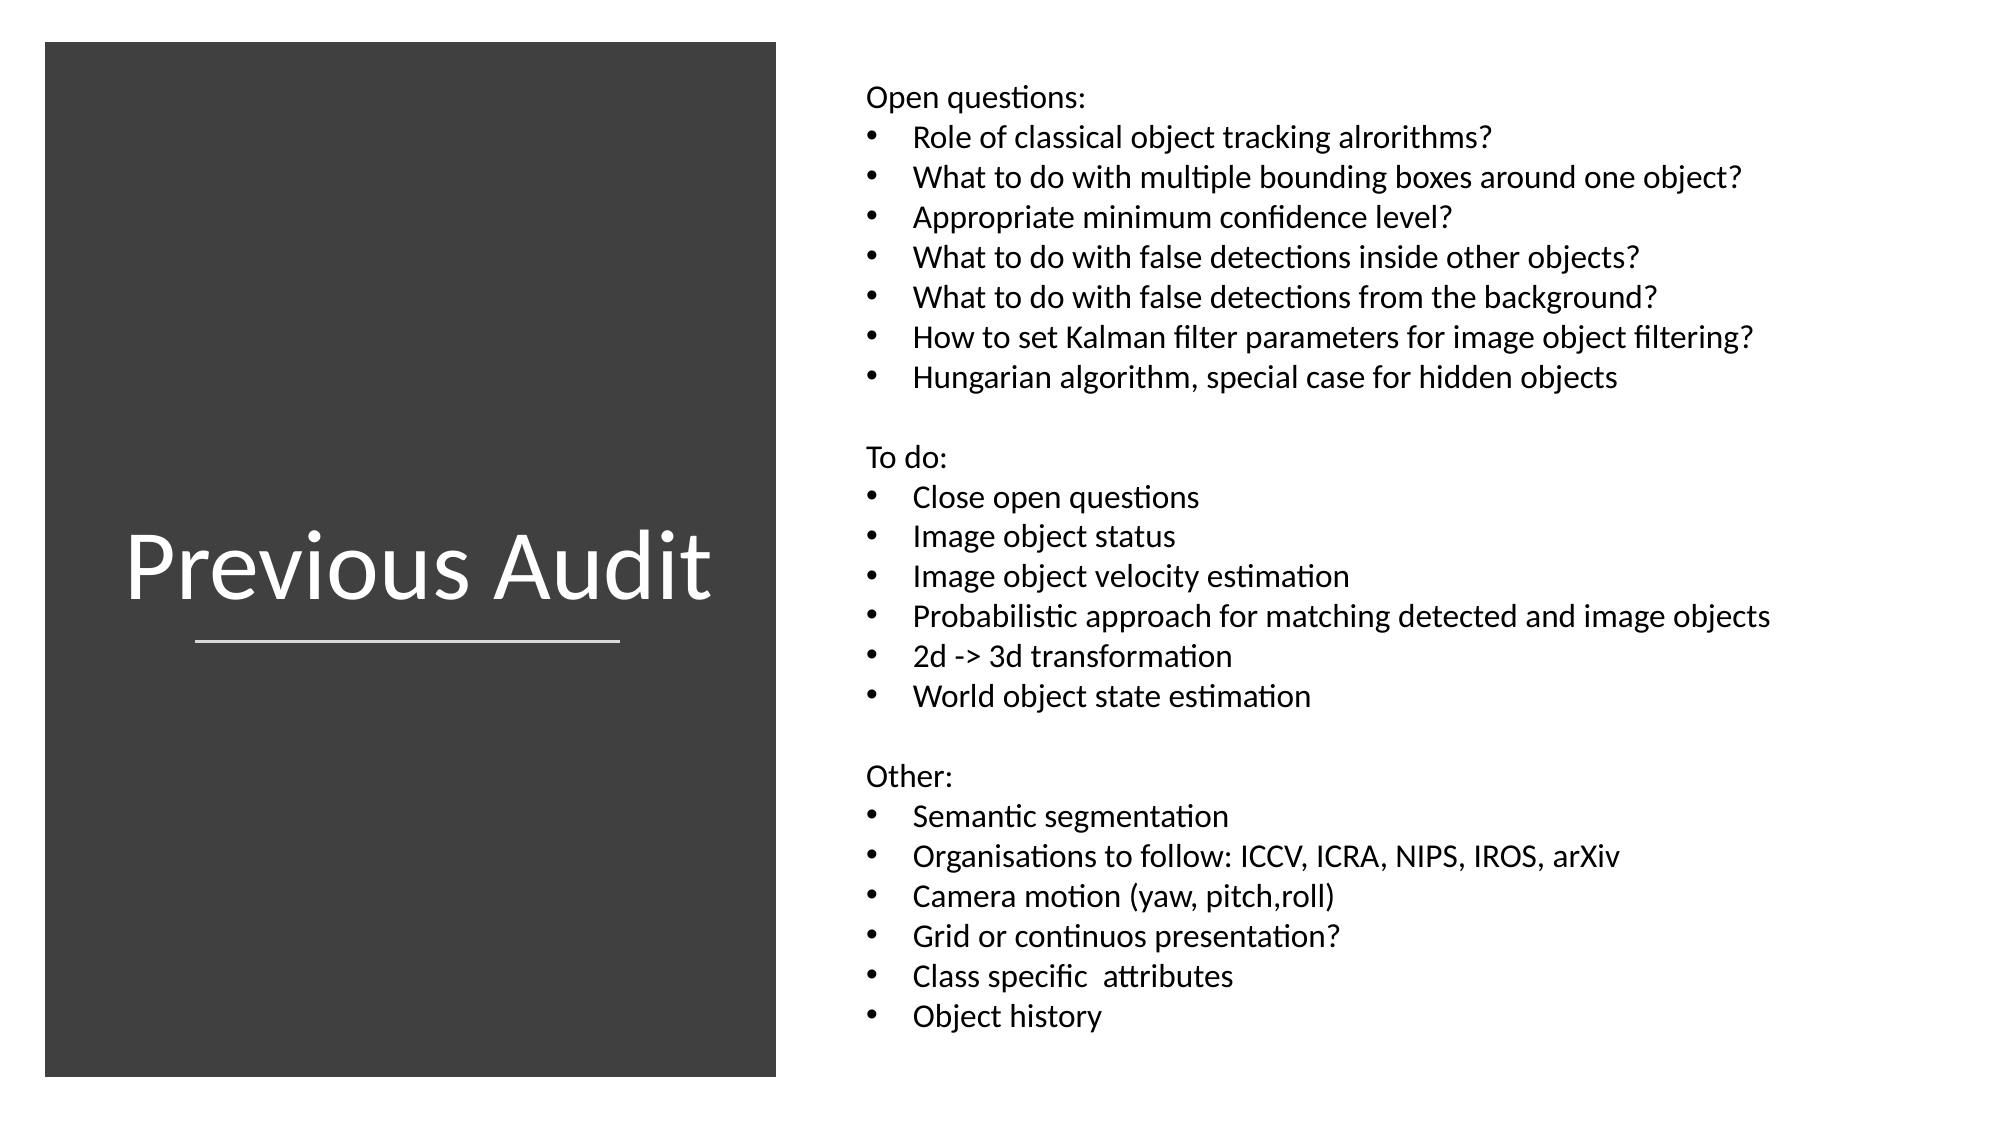

Open questions:
Role of classical object tracking alrorithms?
What to do with multiple bounding boxes around one object?
Appropriate minimum confidence level?
What to do with false detections inside other objects?
What to do with false detections from the background?
How to set Kalman filter parameters for image object filtering?
Hungarian algorithm, special case for hidden objects

To do:
Close open questions
Image object status
Image object velocity estimation
Probabilistic approach for matching detected and image objects
2d -> 3d transformation
World object state estimation

Other:
Semantic segmentation
Organisations to follow: ICCV, ICRA, NIPS, IROS, arXiv
Camera motion (yaw, pitch,roll)
Grid or continuos presentation?
Class specific  attributes
Object history

Previous Audit